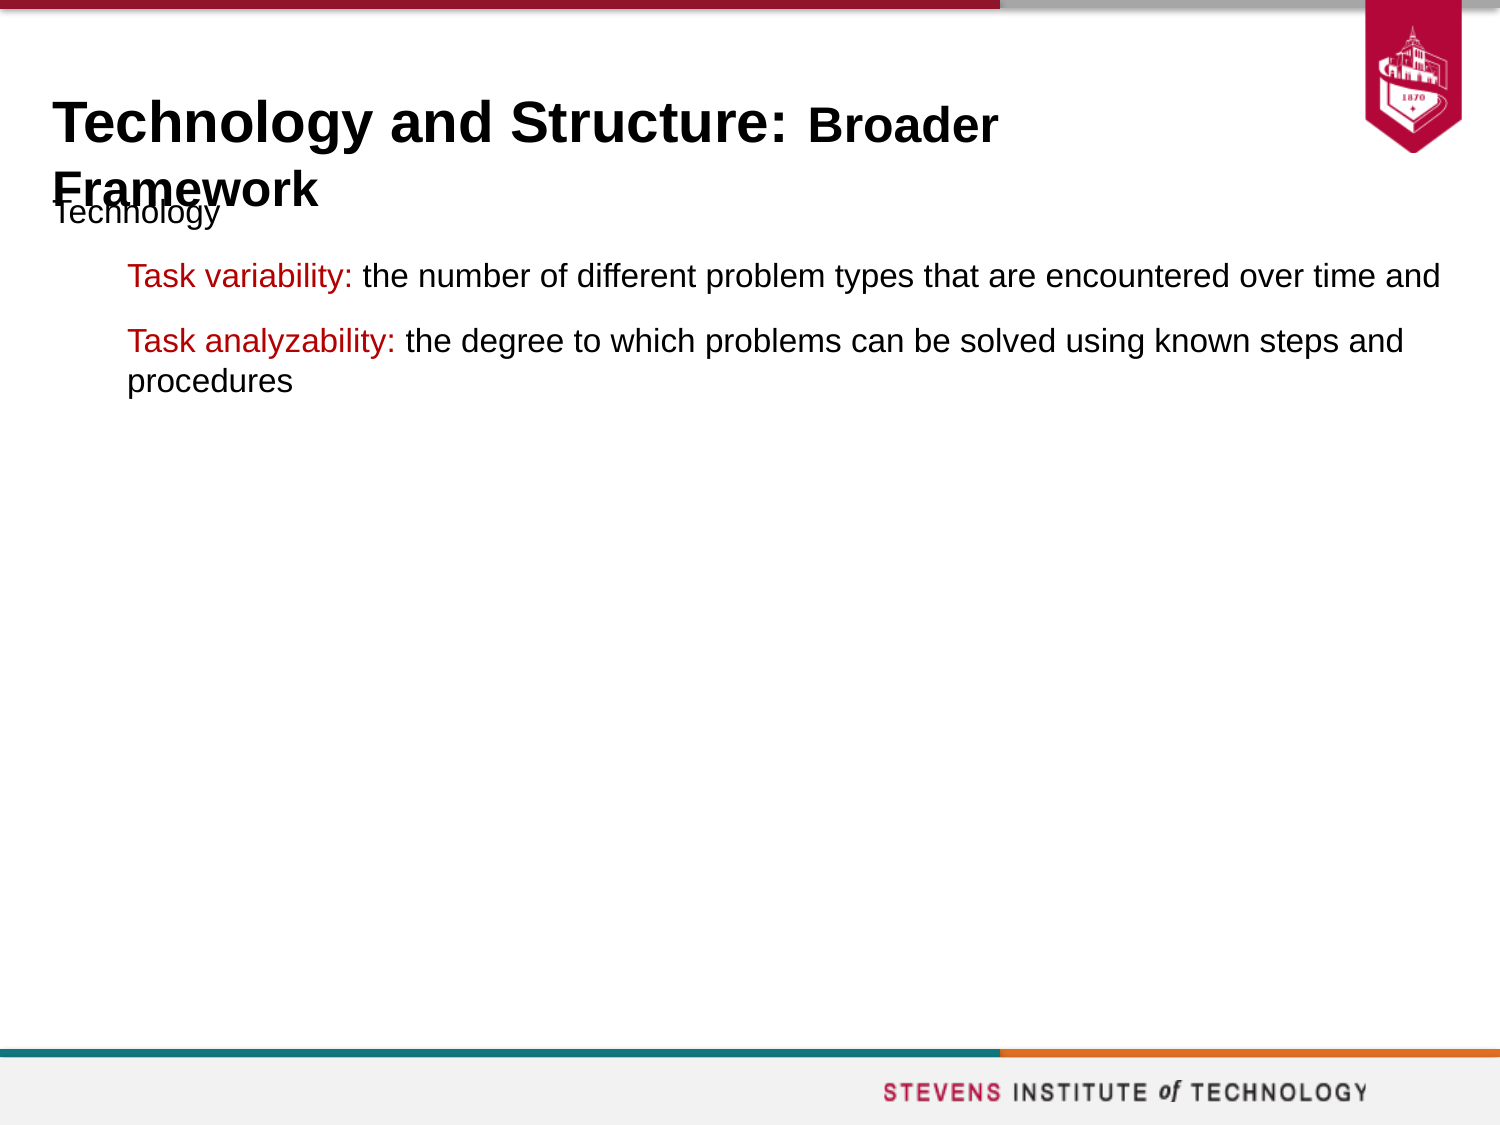

# Technology and Structure: Broader Framework
Technology
Task variability: the number of different problem types that are encountered over time and
Task analyzability: the degree to which problems can be solved using known steps and procedures